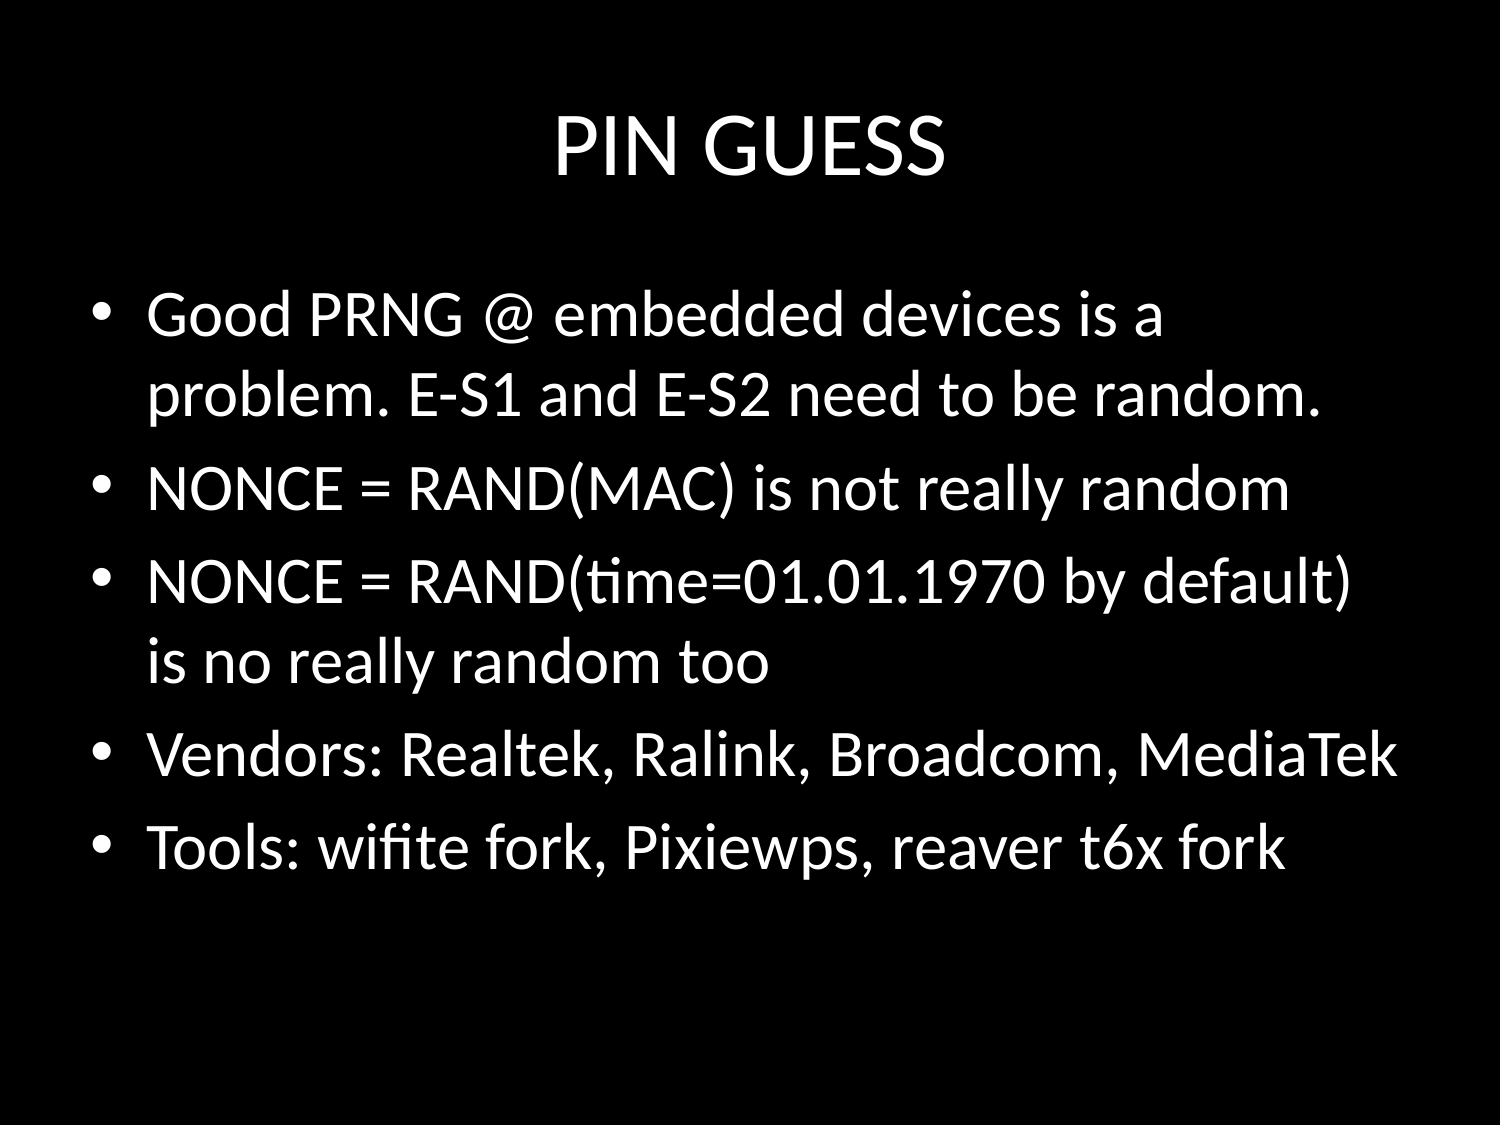

# PIN GUESS
Good PRNG @ embedded devices is a problem. E-S1 and E-S2 need to be random.
NONCE = RAND(MAC) is not really random
NONCE = RAND(time=01.01.1970 by default) is no really random too
Vendors: Realtek, Ralink, Broadcom, MediaTek
Tools: wifite fork, Pixiewps, reaver t6x fork